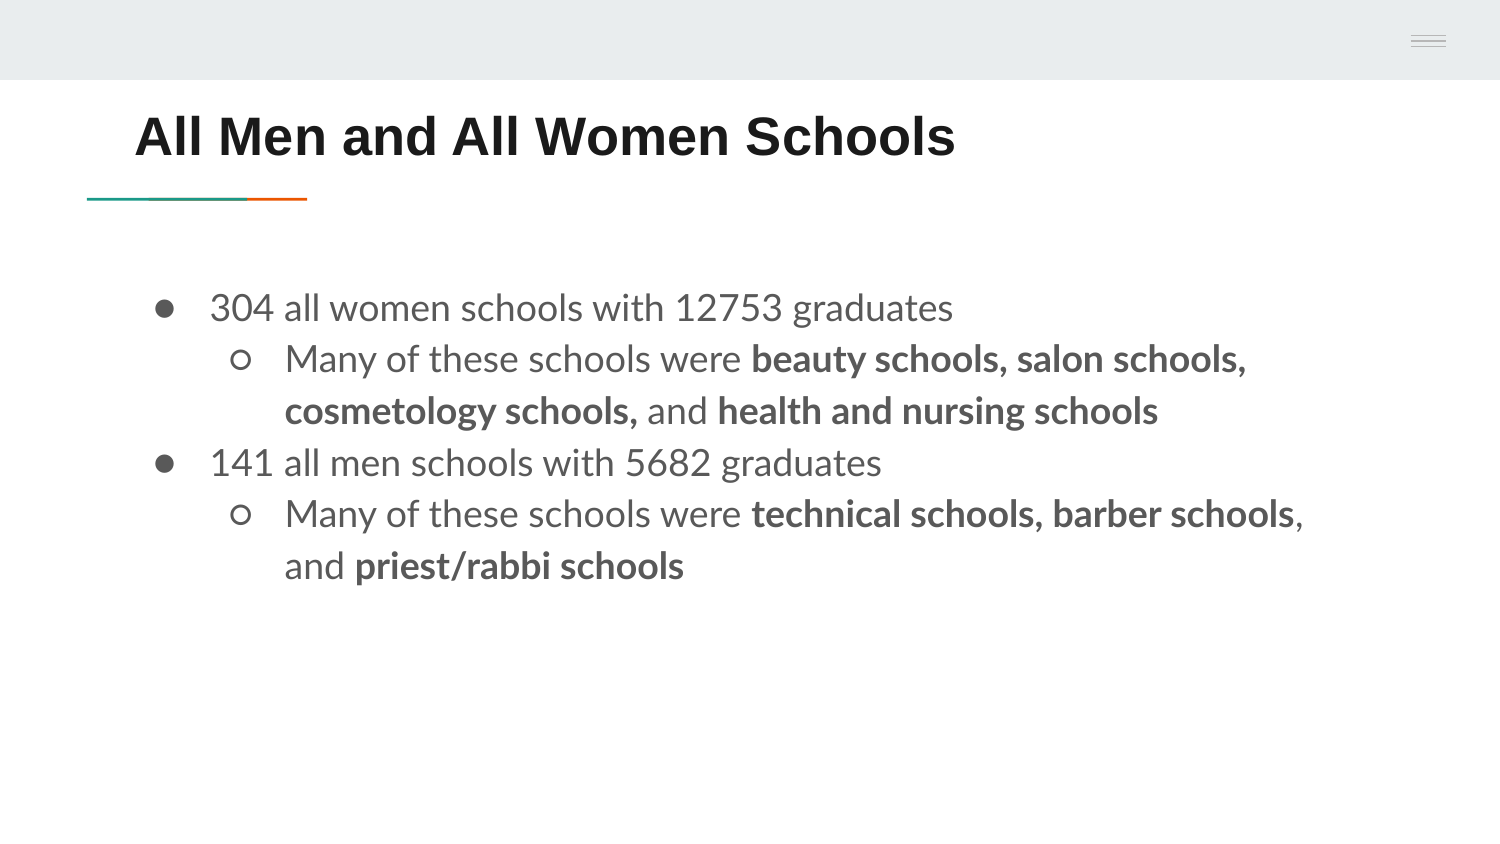

# All Men and All Women Schools
304 all women schools with 12753 graduates
Many of these schools were beauty schools, salon schools, cosmetology schools, and health and nursing schools
141 all men schools with 5682 graduates
Many of these schools were technical schools, barber schools, and priest/rabbi schools